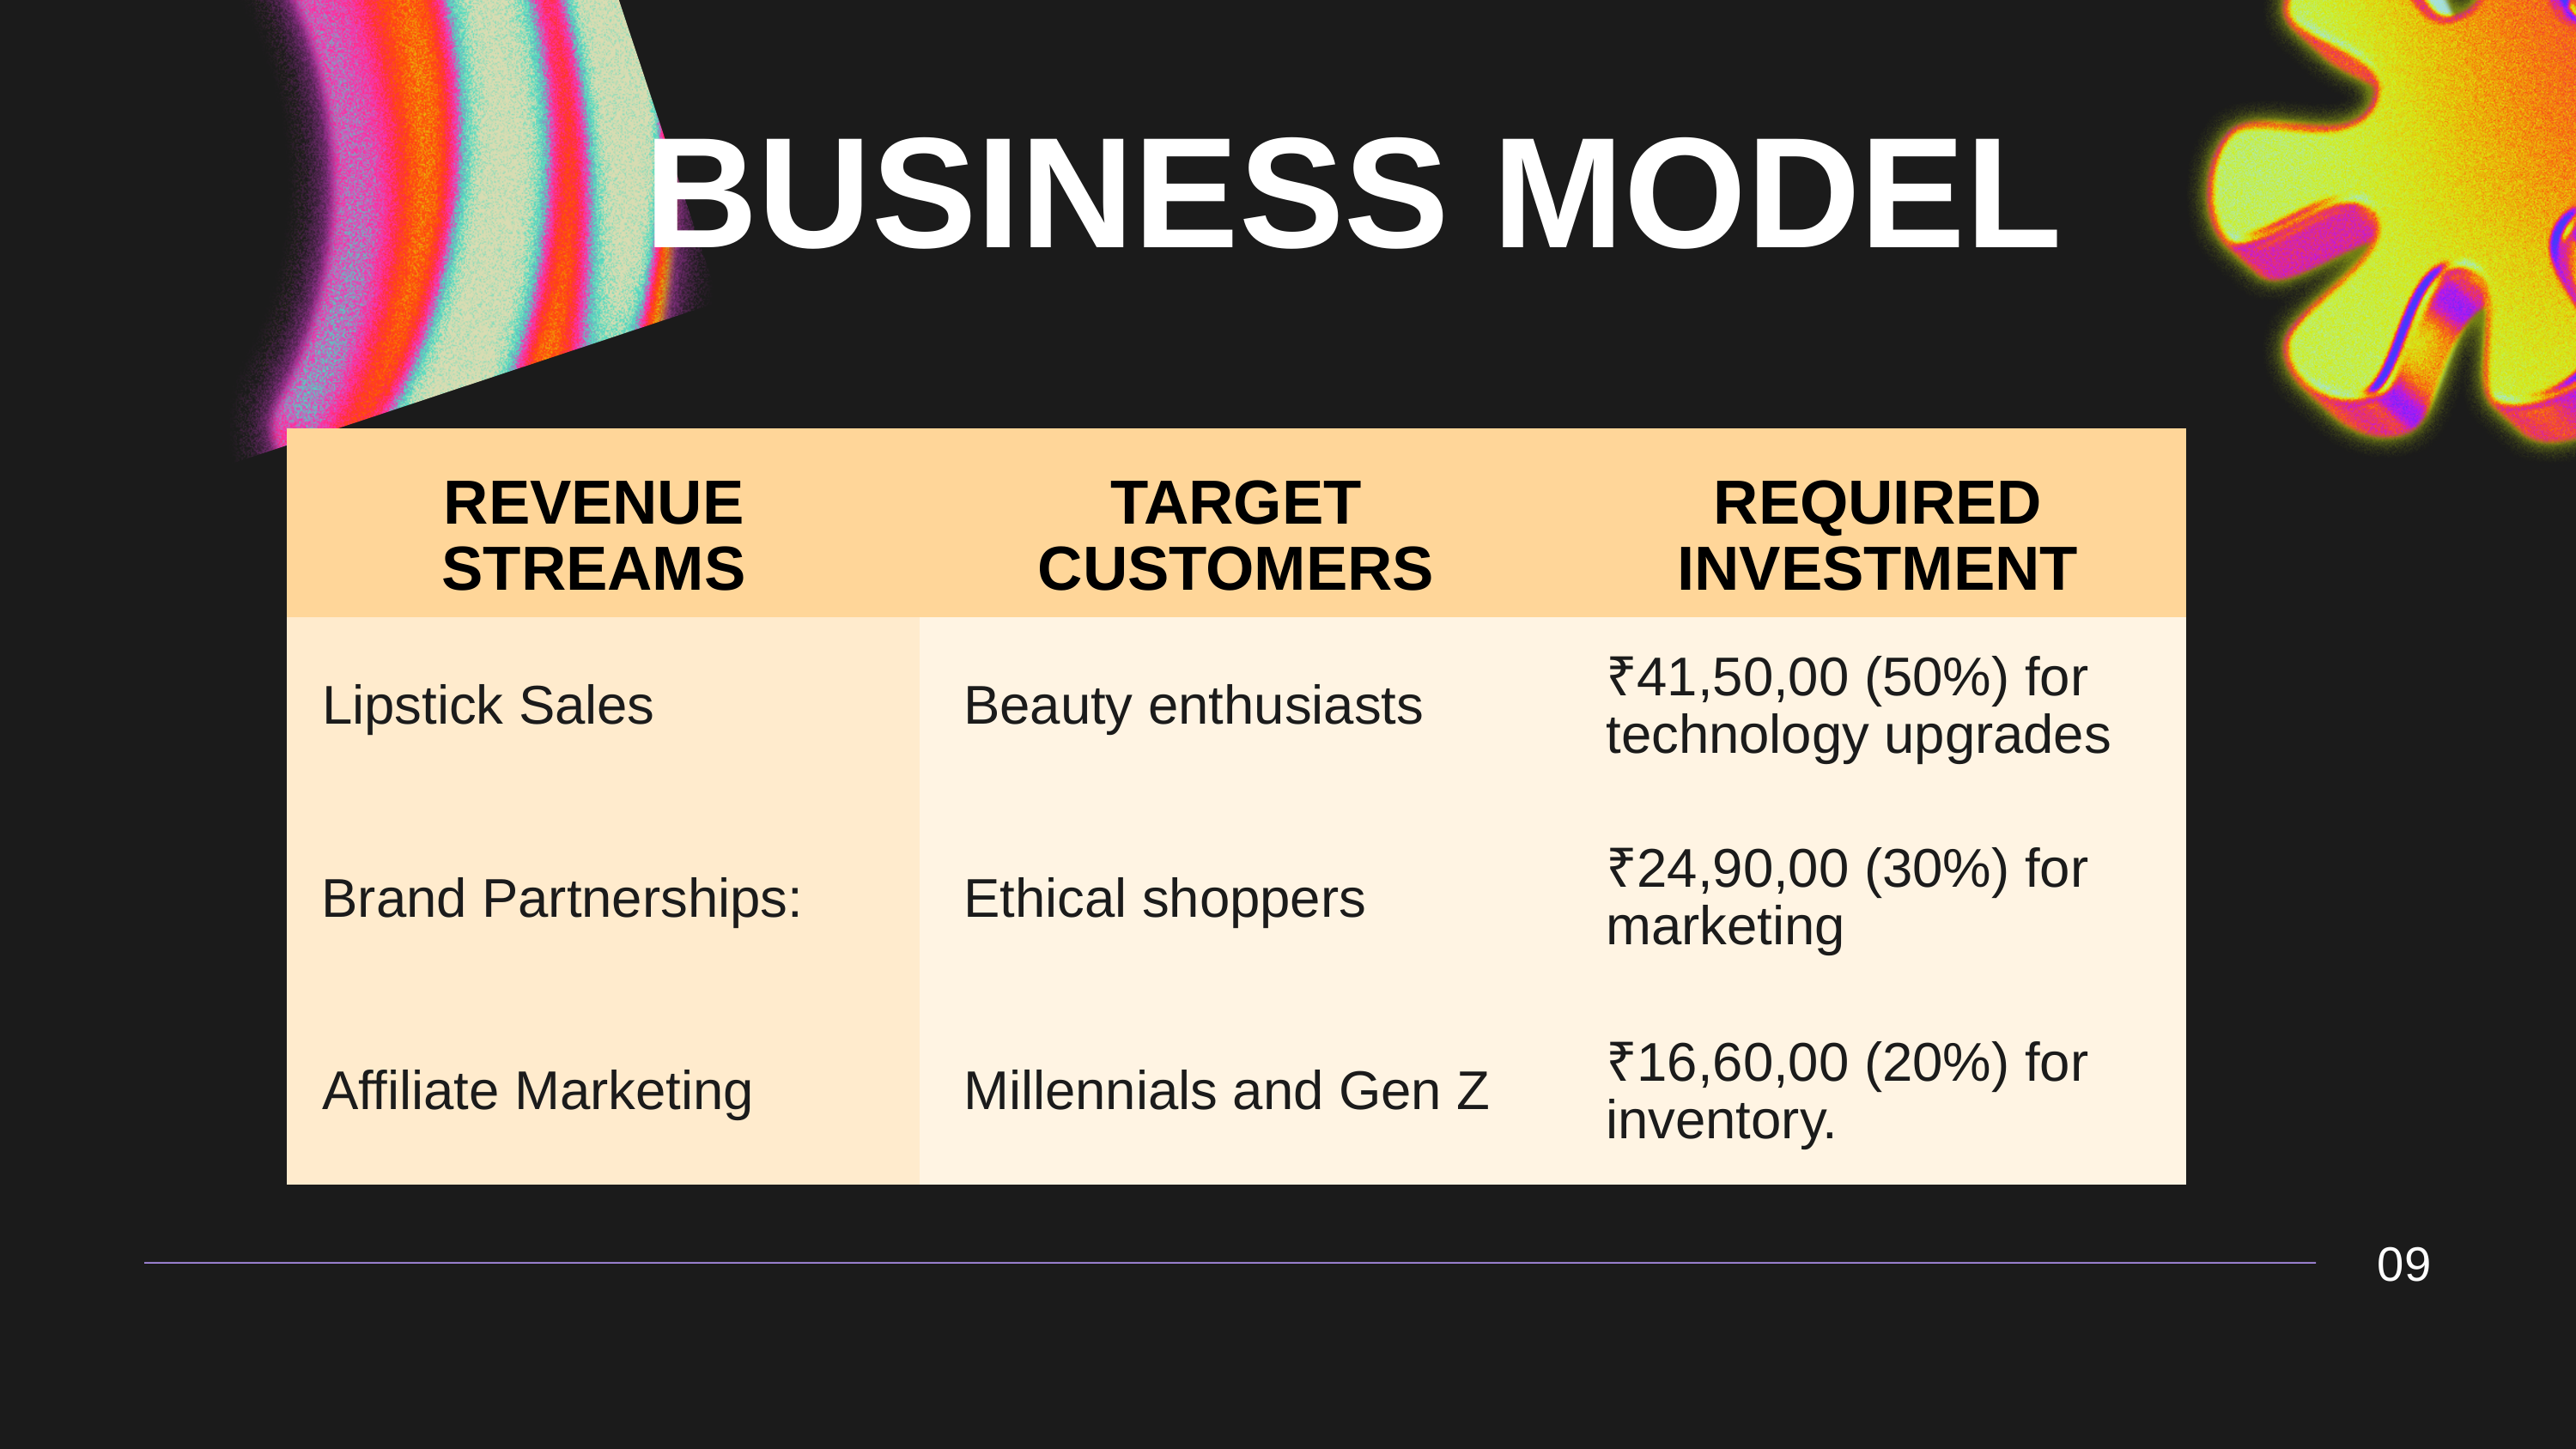

BUSINESS MODEL
|  |  |  |
| --- | --- | --- |
|  |  |  |
|  |  |  |
|  |  |  |
REVENUE STREAMS
TARGET CUSTOMERS
REQUIRED INVESTMENT
₹41,50,00 (50%) for technology upgrades
Lipstick Sales
Beauty enthusiasts
₹24,90,00 (30%) for marketing
Brand Partnerships:
Ethical shoppers
₹16,60,00 (20%) for inventory.
Affiliate Marketing
Millennials and Gen Z
09